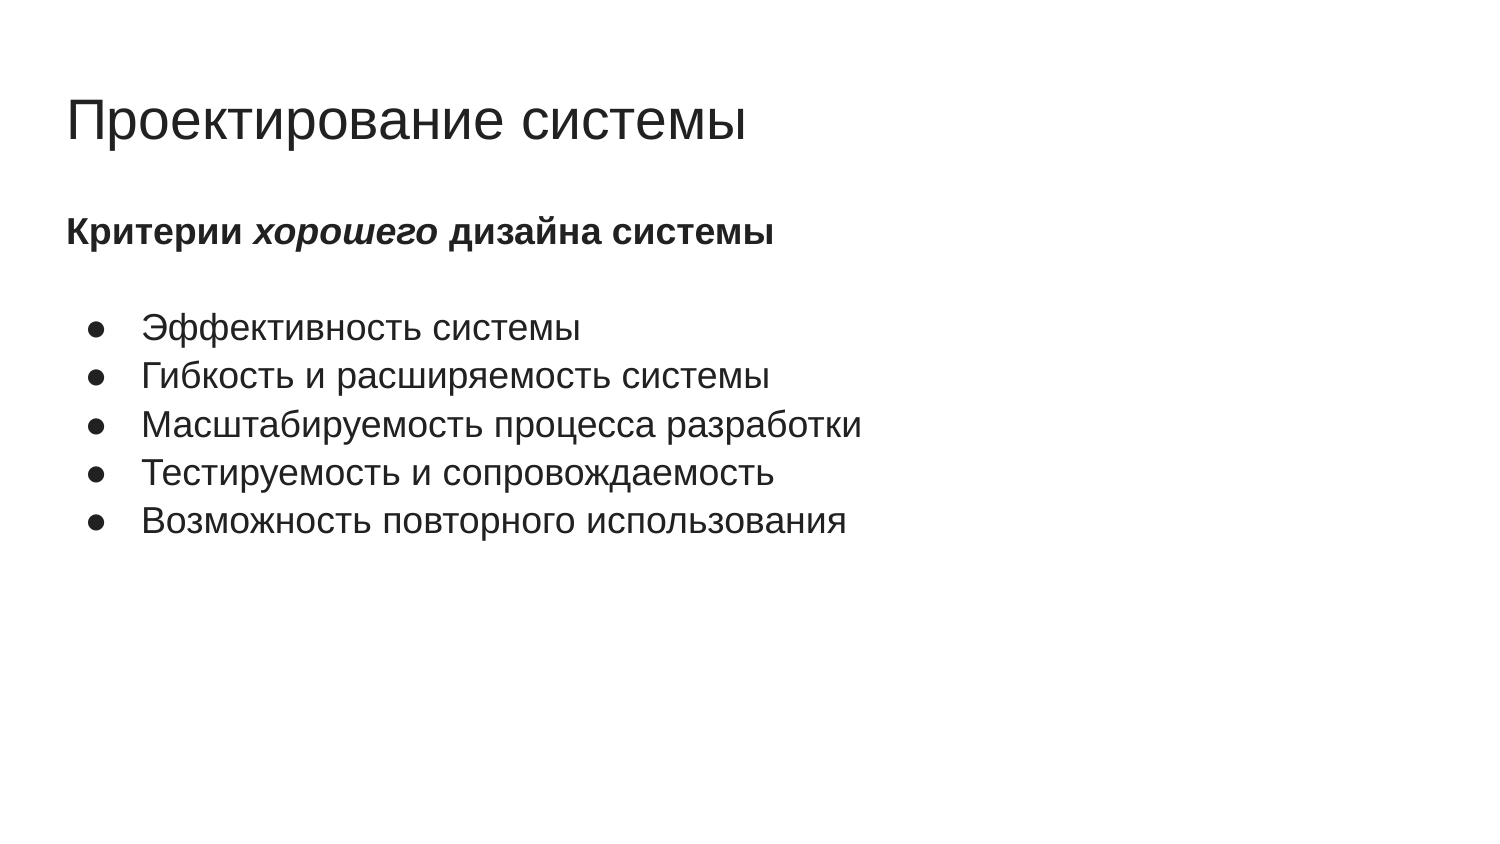

# Проектирование системы
Критерии хорошего дизайна системы

Эффективность системы
Гибкость и расширяемость системы
Масштабируемость процесса разработки
Тестируемость и сопровождаемость
Возможность повторного использования